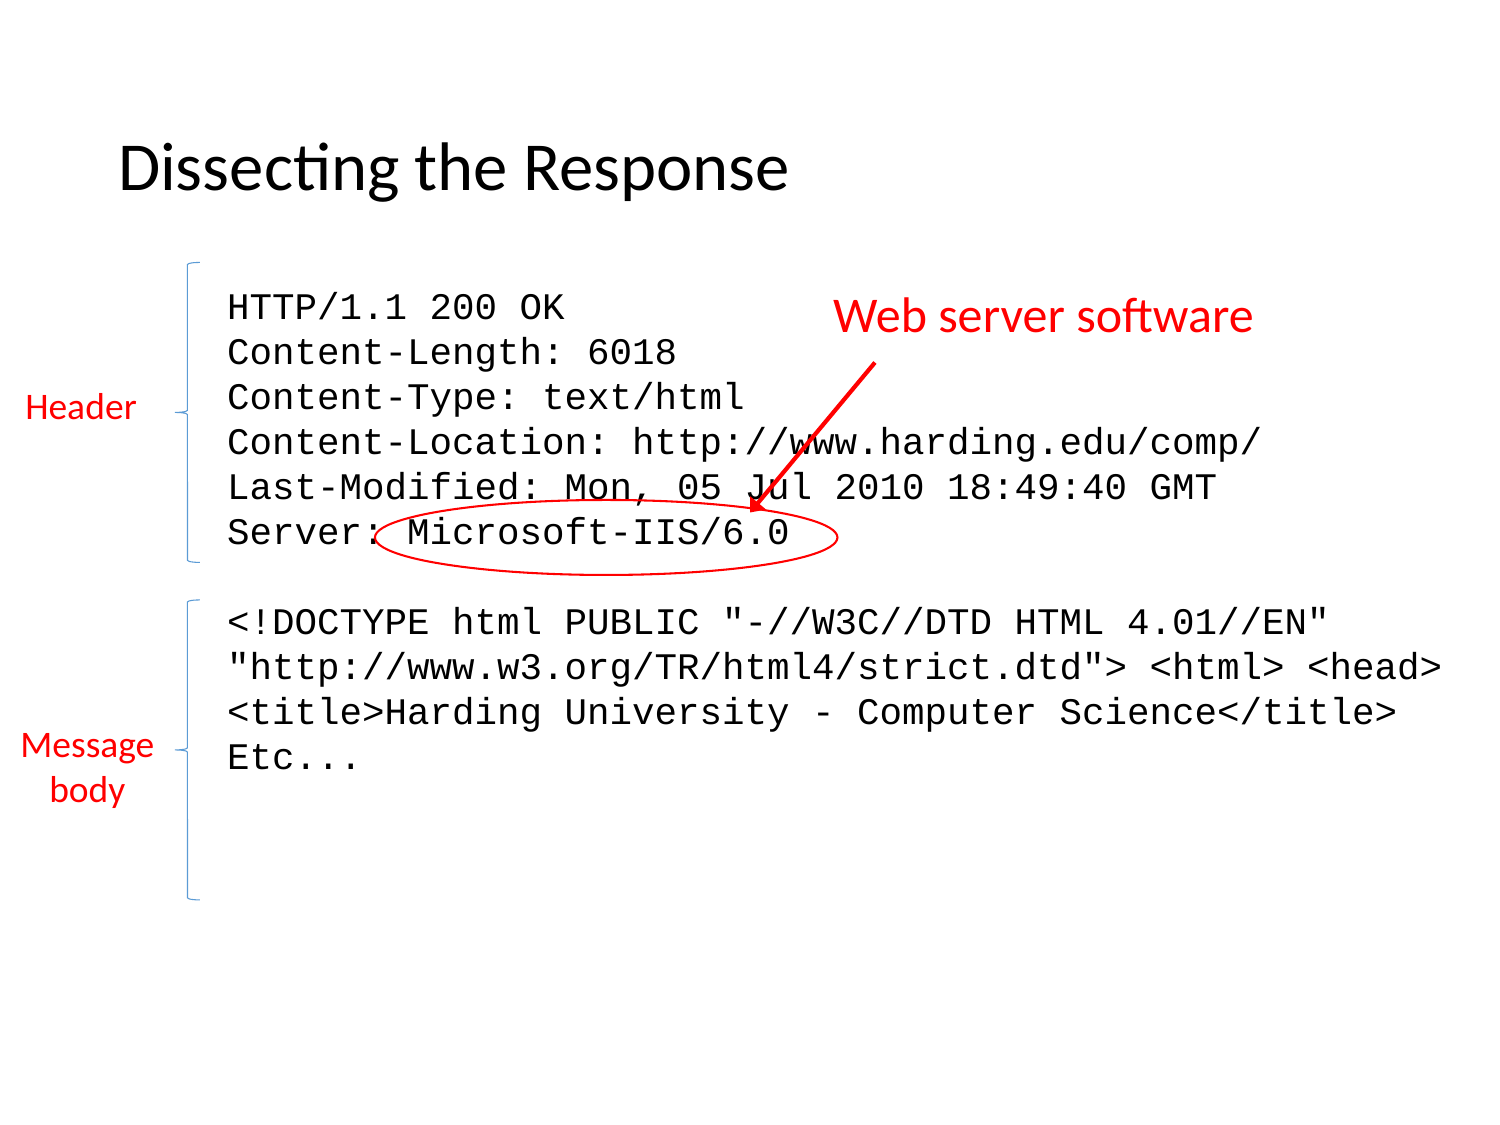

# Dissecting the Response

HTTP/1.1 200 OK
Content-Length: 6018
Content-Type: text/html
Content-Location: http://www.harding.edu/comp/
Last-Modified: Mon, 05 Jul 2010 18:49:40 GMT
Server: Microsoft-IIS/6.0

<!DOCTYPE html PUBLIC "-//W3C//DTD HTML 4.01//EN" "http://www.w3.org/TR/html4/strict.dtd"> <html> <head> <title>Harding University - Computer Science</title>
Etc...

Web server software
Header

Message body